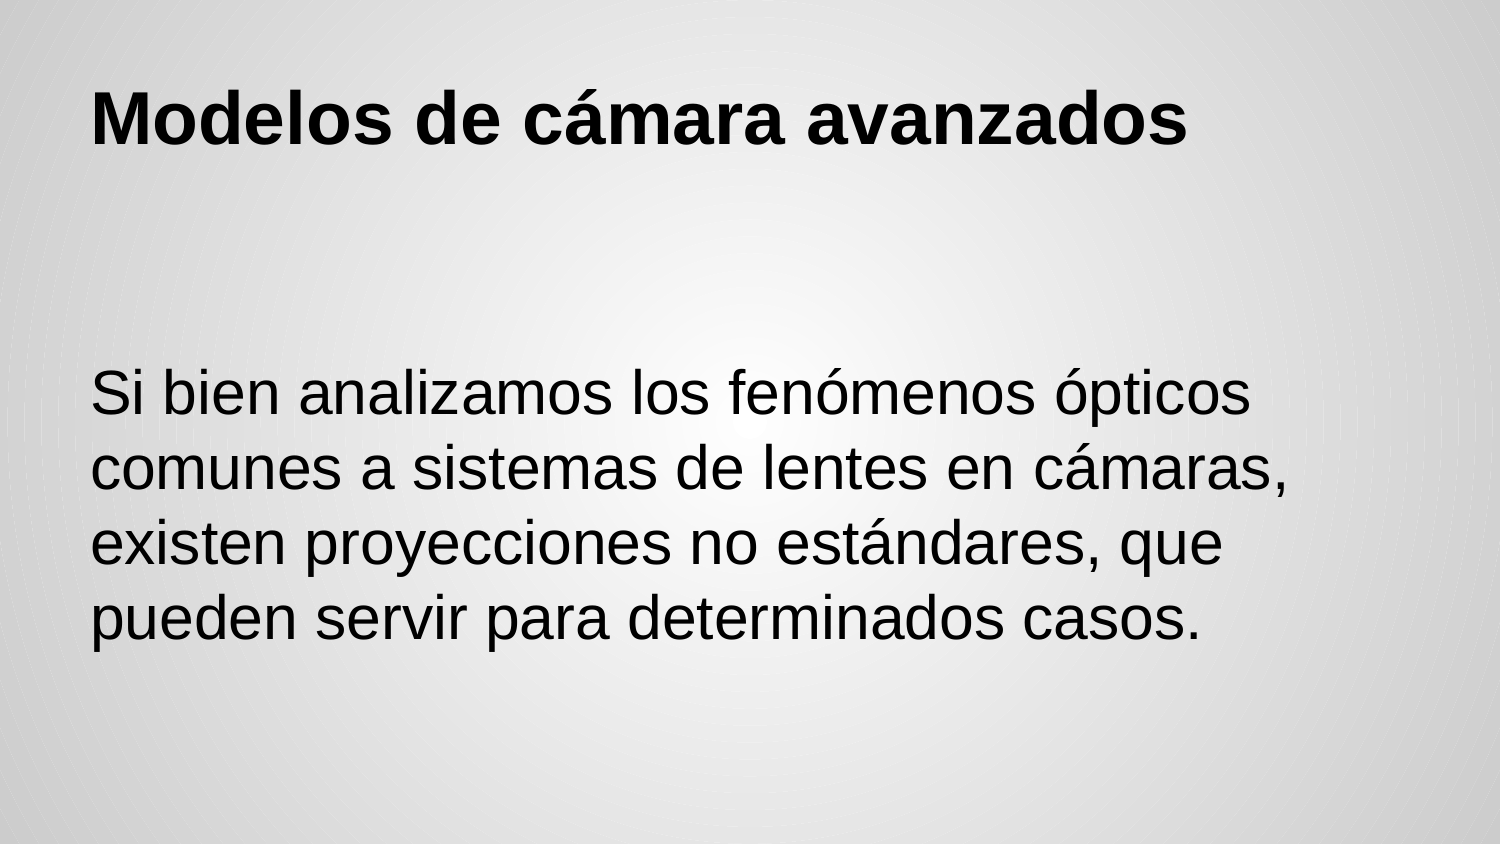

# Modelos de cámara avanzados
Si bien analizamos los fenómenos ópticos comunes a sistemas de lentes en cámaras, existen proyecciones no estándares, que pueden servir para determinados casos.